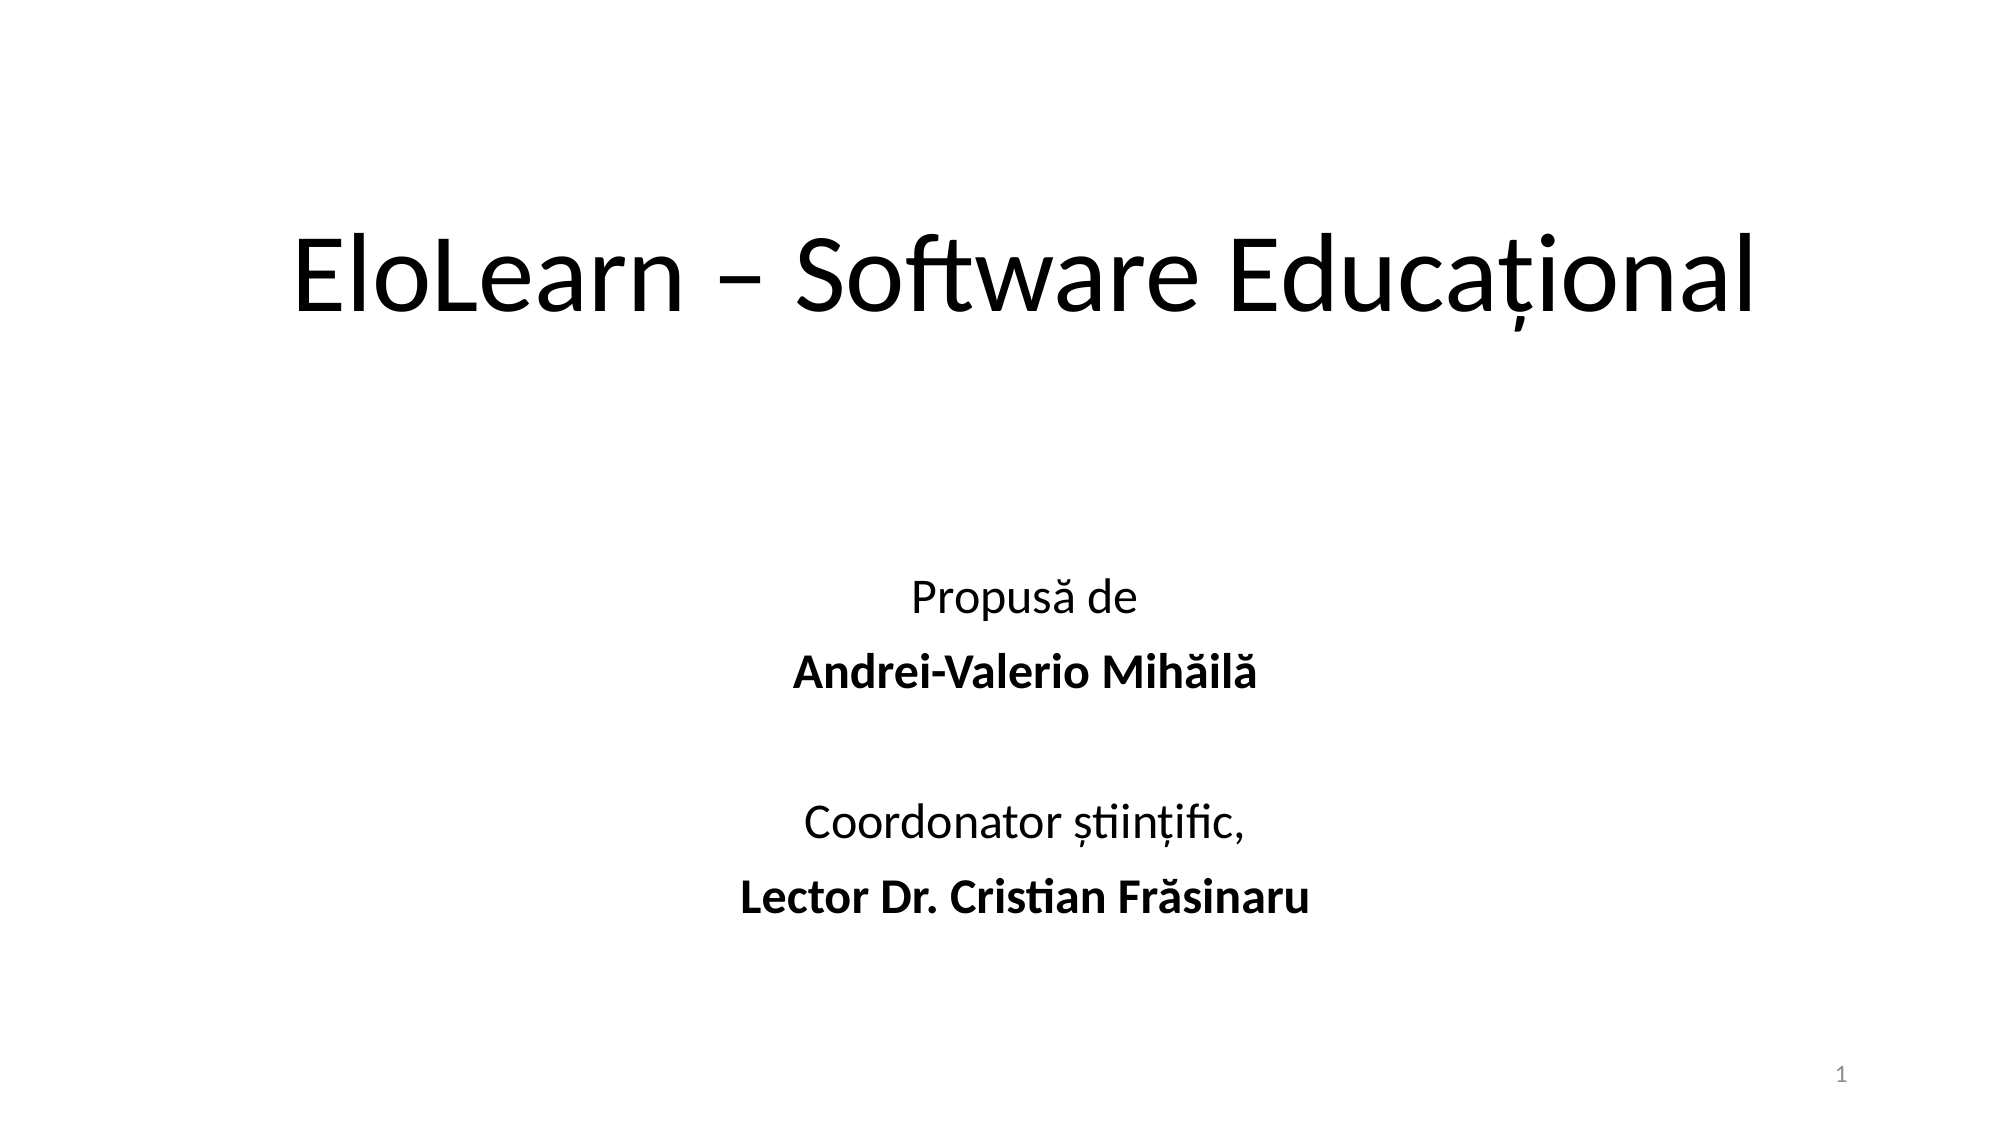

# EloLearn – Software Educațional
Propusă de
Andrei-Valerio Mihăilă

Coordonator științific,
Lector Dr. Cristian Frăsinaru
1